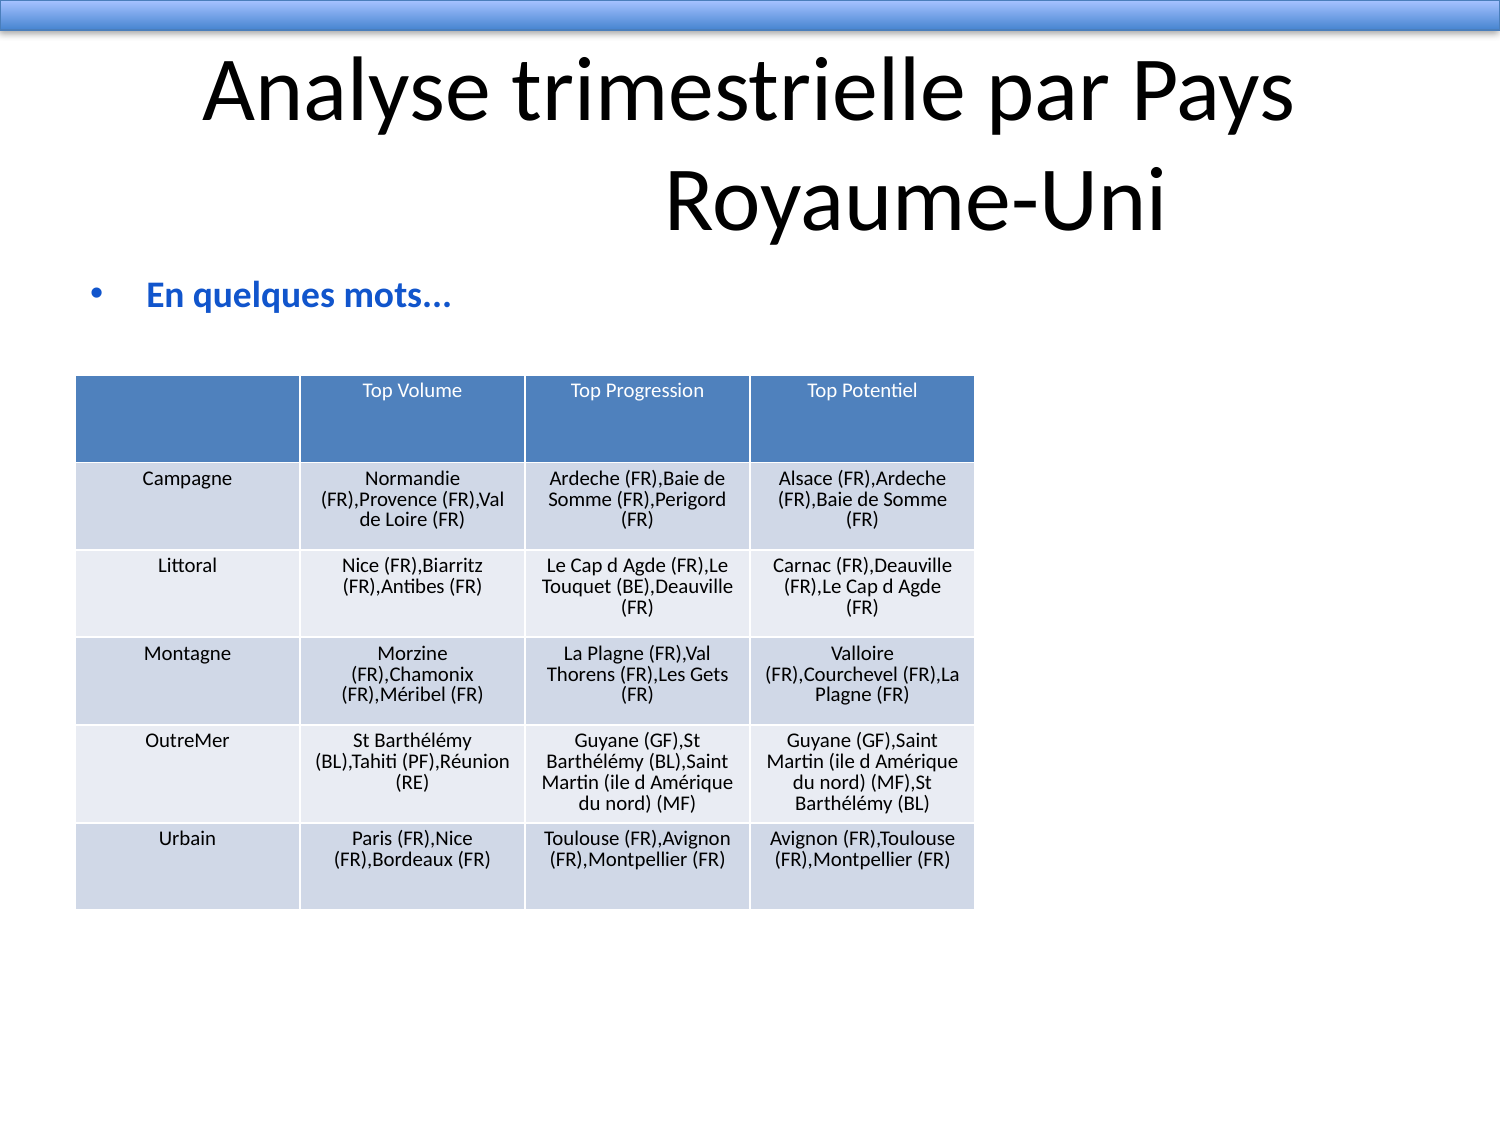

# Analyse trimestrielle par Pays
                Royaume-Uni
En quelques mots...
|  | Top Volume | Top Progression | Top Potentiel |
| --- | --- | --- | --- |
| Campagne | Normandie (FR),Provence (FR),Val de Loire (FR) | Ardeche (FR),Baie de Somme (FR),Perigord (FR) | Alsace (FR),Ardeche (FR),Baie de Somme (FR) |
| Littoral | Nice (FR),Biarritz (FR),Antibes (FR) | Le Cap d Agde (FR),Le Touquet (BE),Deauville (FR) | Carnac (FR),Deauville (FR),Le Cap d Agde (FR) |
| Montagne | Morzine (FR),Chamonix (FR),Méribel (FR) | La Plagne (FR),Val Thorens (FR),Les Gets (FR) | Valloire (FR),Courchevel (FR),La Plagne (FR) |
| OutreMer | St Barthélémy (BL),Tahiti (PF),Réunion (RE) | Guyane (GF),St Barthélémy (BL),Saint Martin (ile d Amérique du nord) (MF) | Guyane (GF),Saint Martin (ile d Amérique du nord) (MF),St Barthélémy (BL) |
| Urbain | Paris (FR),Nice (FR),Bordeaux (FR) | Toulouse (FR),Avignon (FR),Montpellier (FR) | Avignon (FR),Toulouse (FR),Montpellier (FR) |